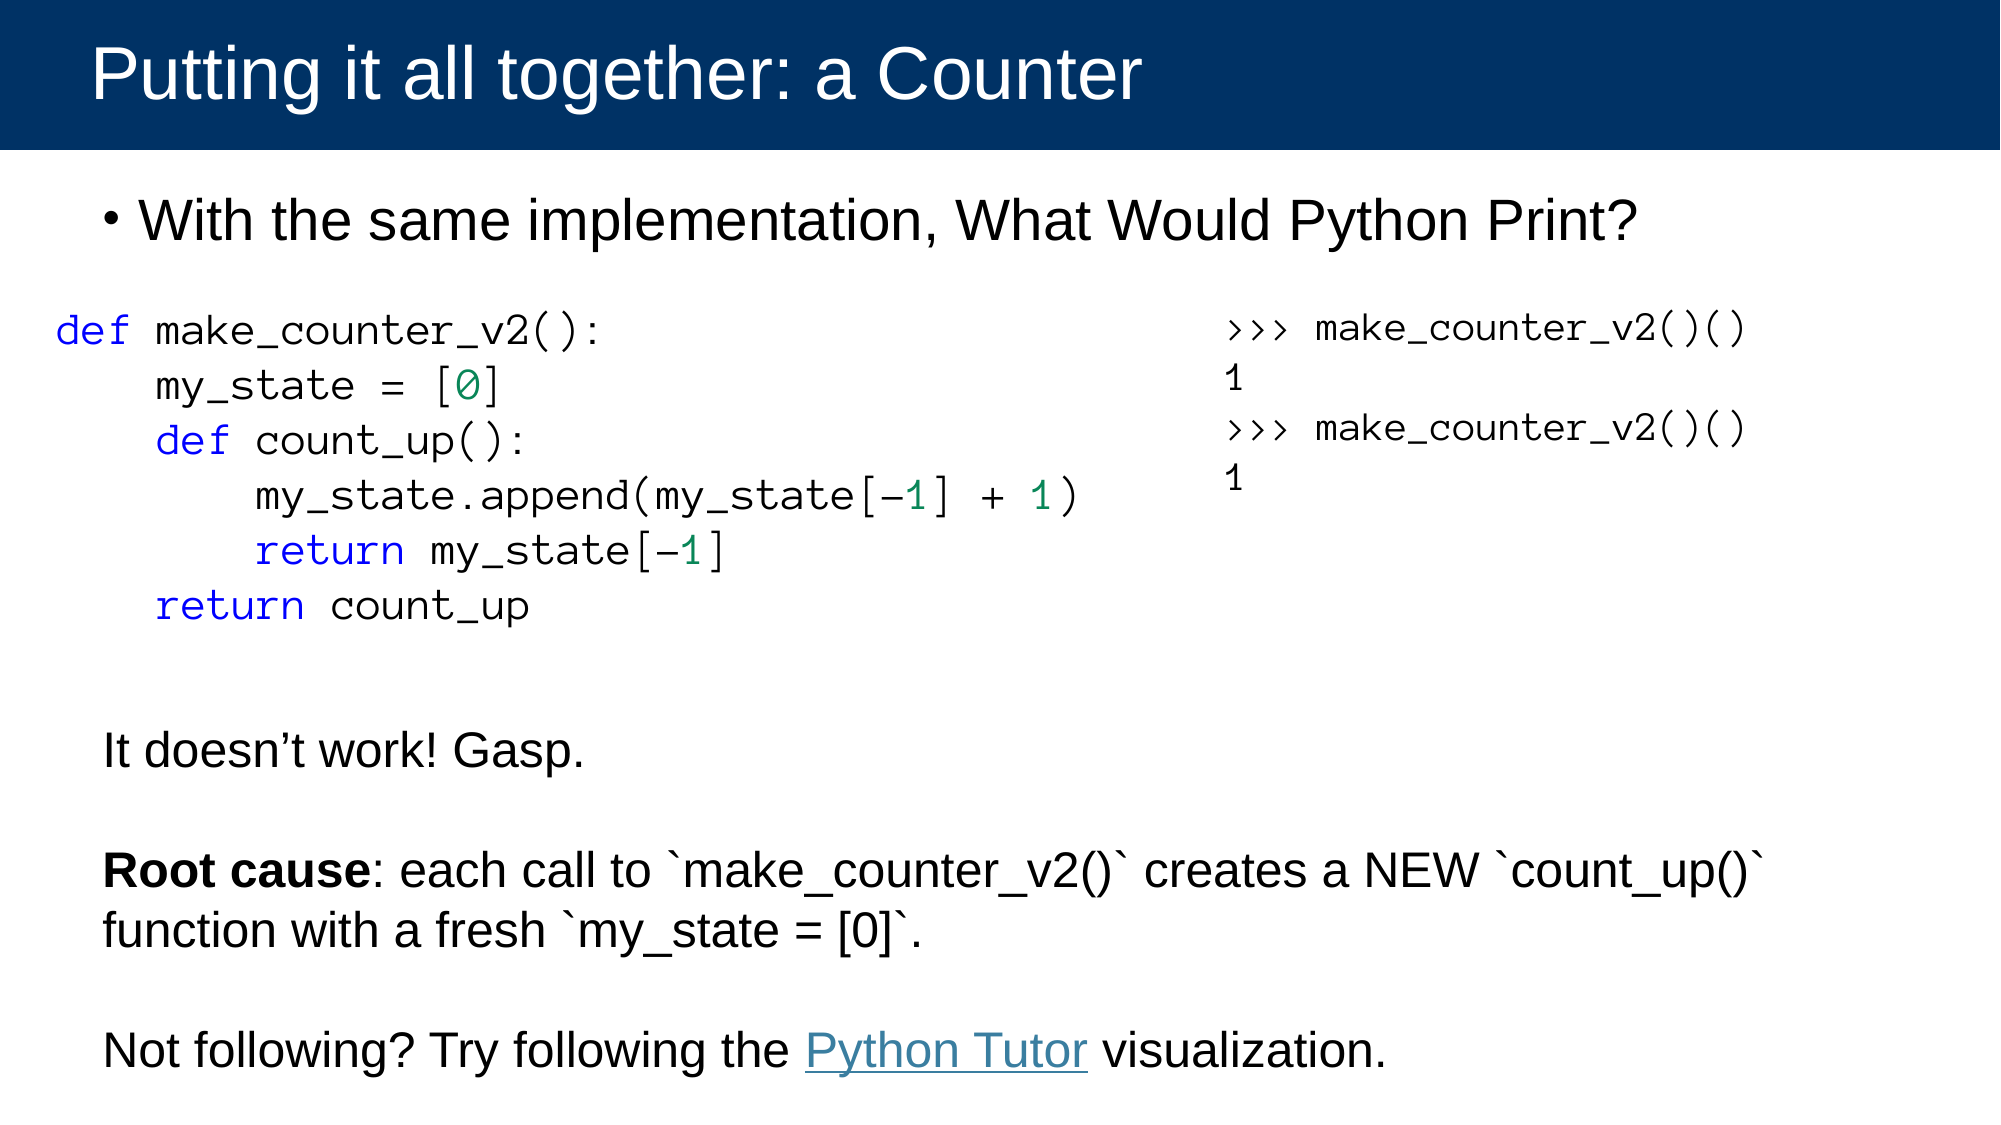

# Putting it all together: a Counter
 With the same implementation, What Would Python Print?
def make_counter_v2():
    my_state = [0]
    def count_up():
        my_state.append(my_state[-1] + 1)
        return my_state[-1]
    return count_up
>>> make_counter_v2()()
1
>>> make_counter_v2()()
1
It doesn’t work! Gasp.

Root cause: each call to `make_counter_v2()` creates a NEW `count_up()` function with a fresh `my_state = [0]`.

Not following? Try following the Python Tutor visualization.